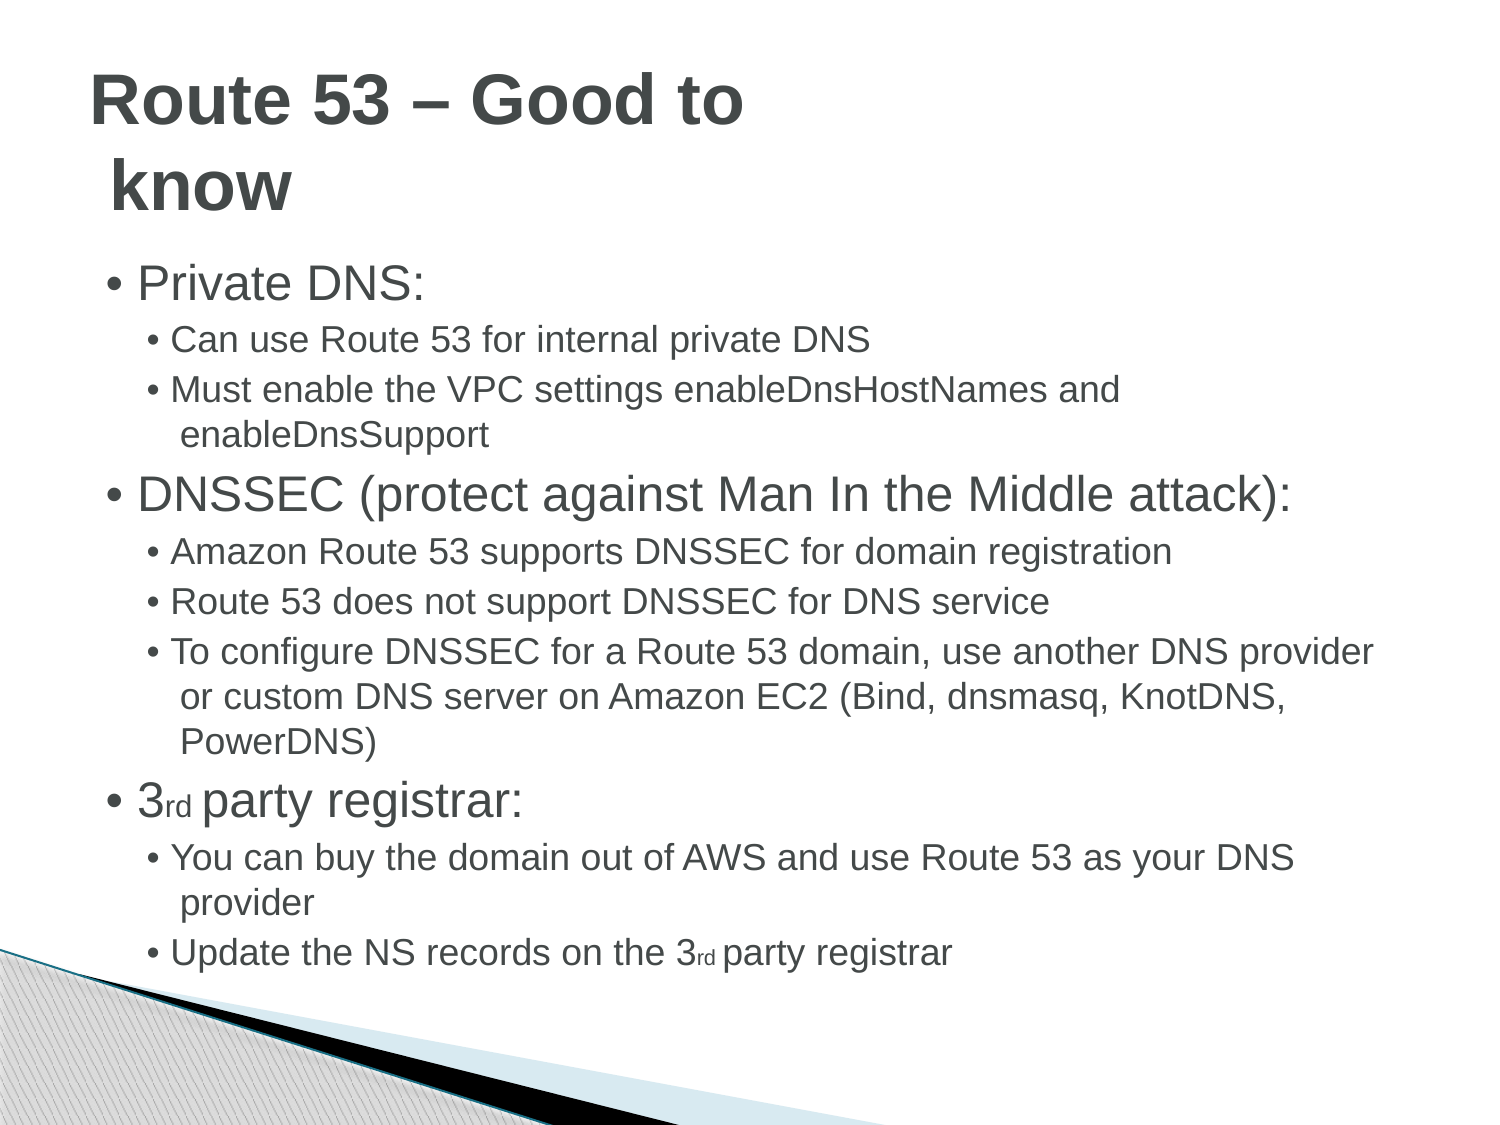

# Route 53 – Good to know
• Private DNS:
• Can use Route 53 for internal private DNS
• Must enable the VPC settings enableDnsHostNames and enableDnsSupport
• DNSSEC (protect against Man In the Middle attack):
• Amazon Route 53 supports DNSSEC for domain registration
• Route 53 does not support DNSSEC for DNS service
• To configure DNSSEC for a Route 53 domain, use another DNS provider or custom DNS server on Amazon EC2 (Bind, dnsmasq, KnotDNS, PowerDNS)
• 3rd party registrar:
• You can buy the domain out of AWS and use Route 53 as your DNS provider
• Update the NS records on the 3rd party registrar